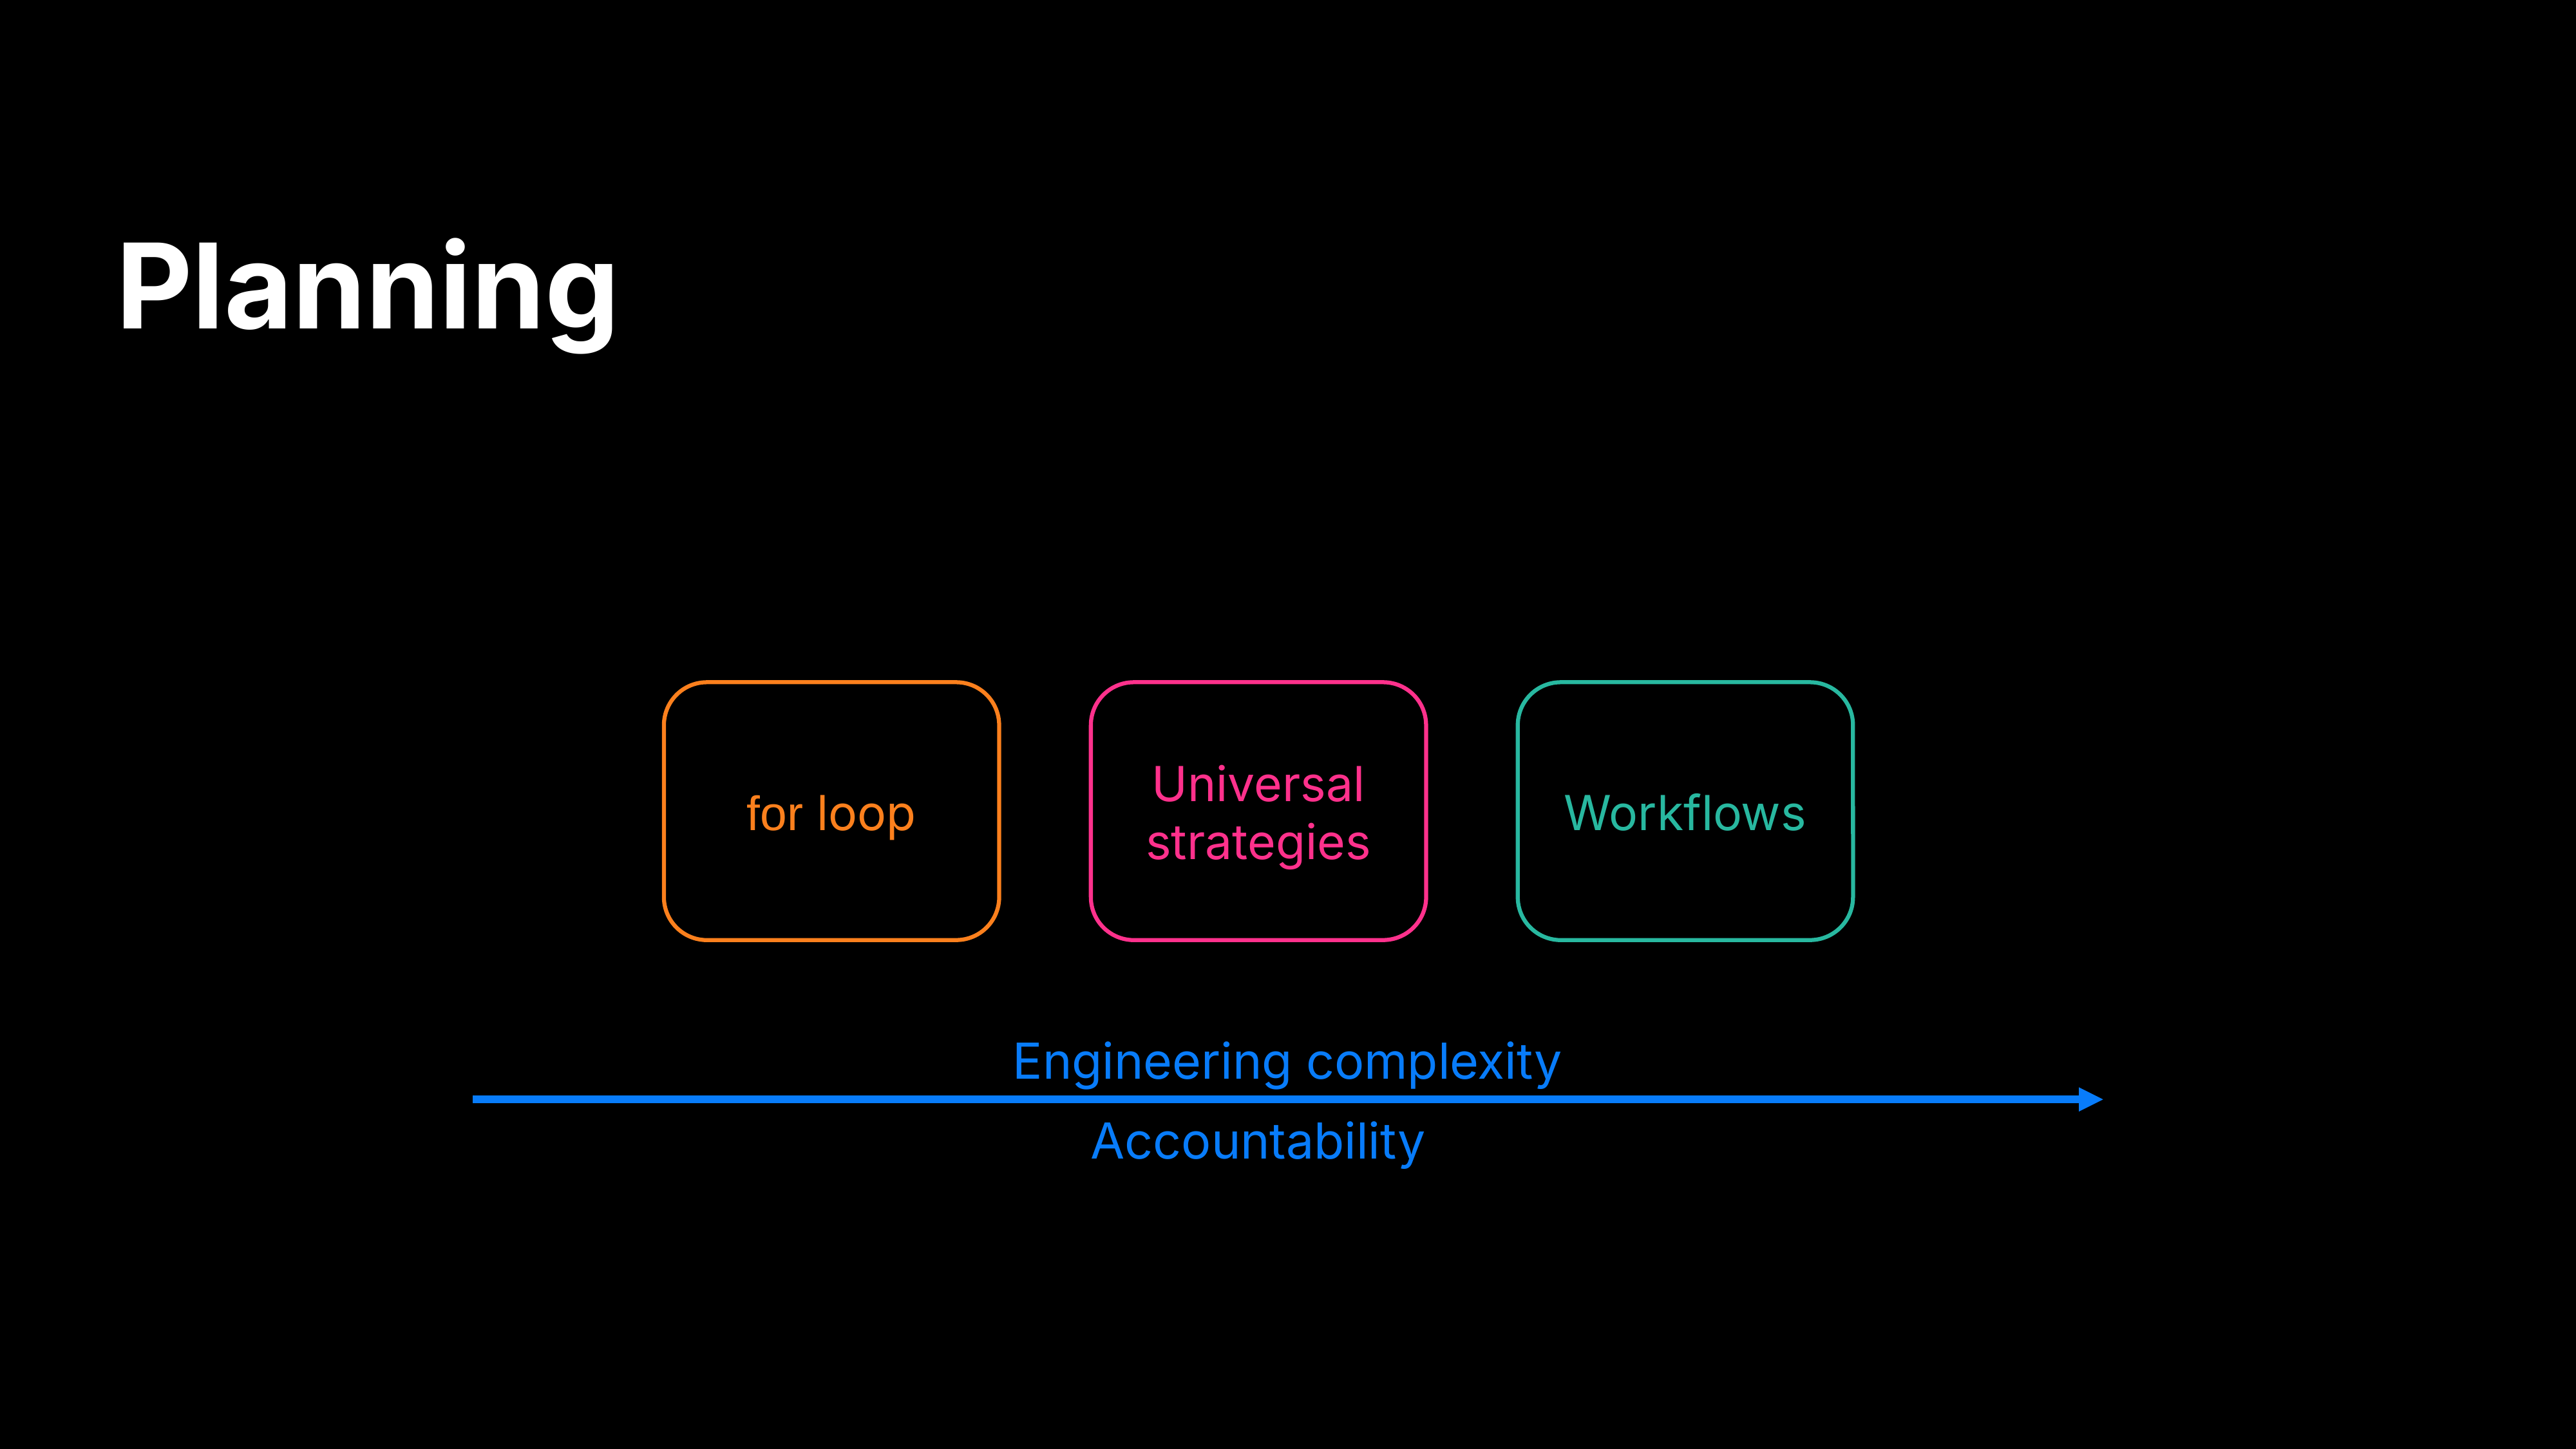

# Planning
for loop
Universal strategies
Workflows
Engineering complexity
Accountability